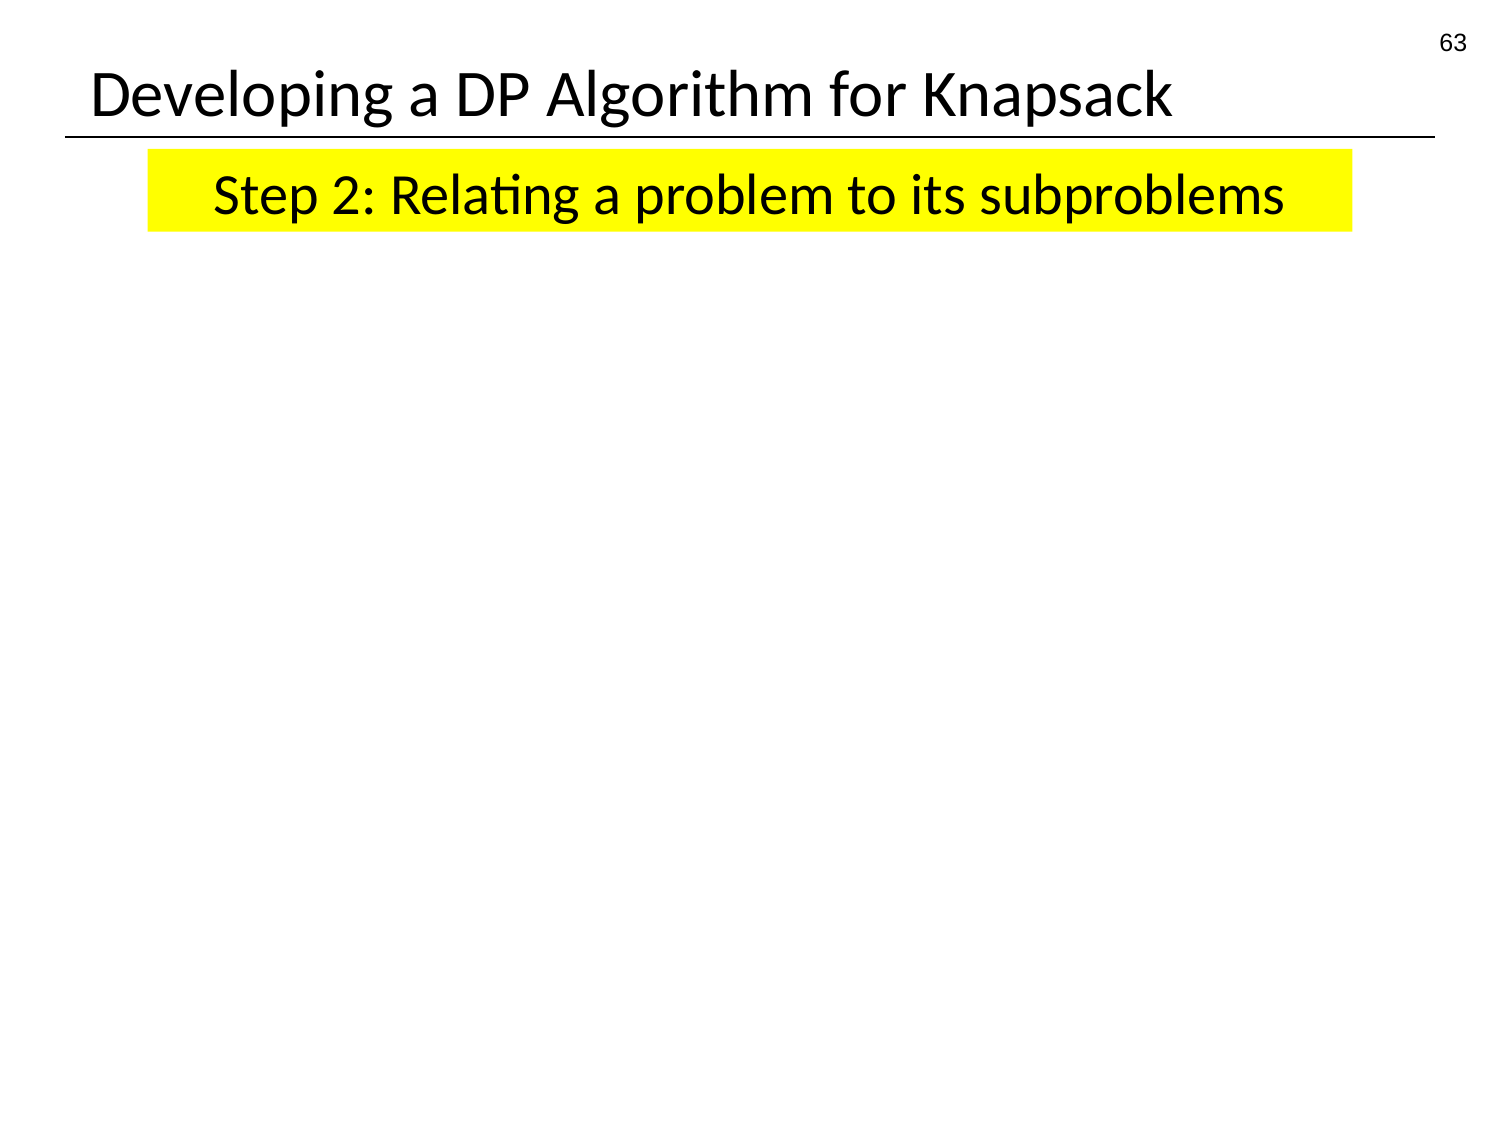

63
# Developing a DP Algorithm for Knapsack
Step 2: Relating a problem to its subproblems